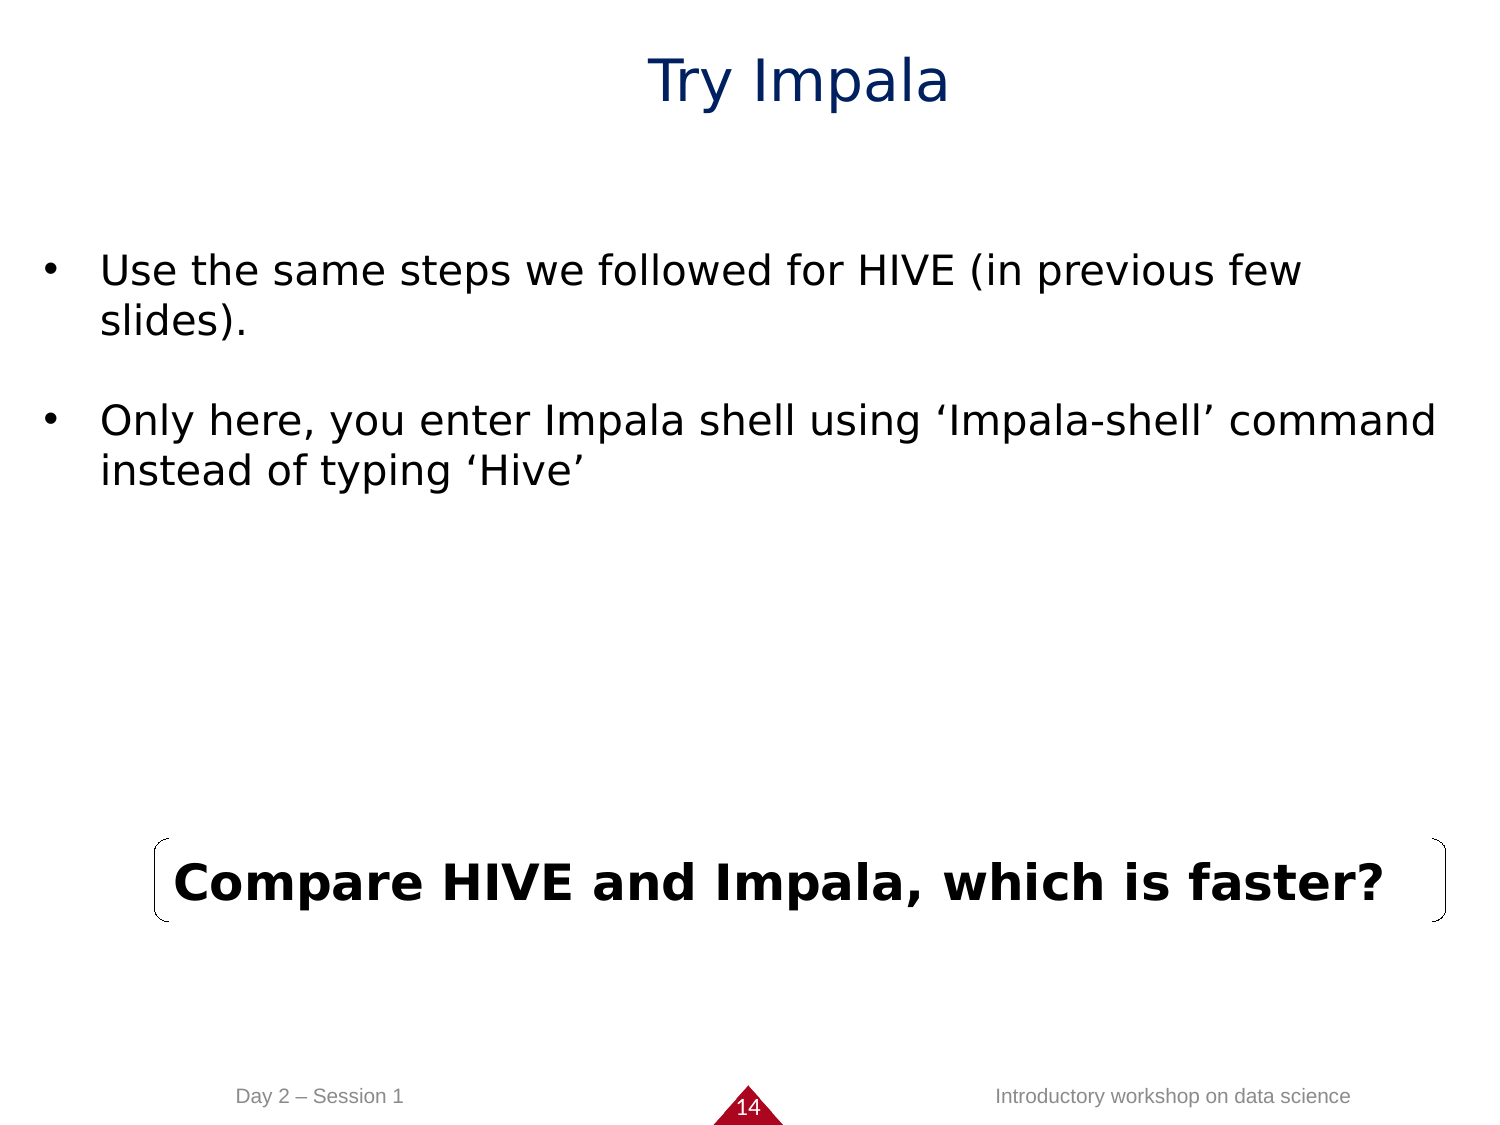

Try Impala
Use the same steps we followed for HIVE (in previous few slides).

Only here, you enter Impala shell using ‘Impala-shell’ command instead of typing ‘Hive’

Compare HIVE and Impala, which is faster?
14